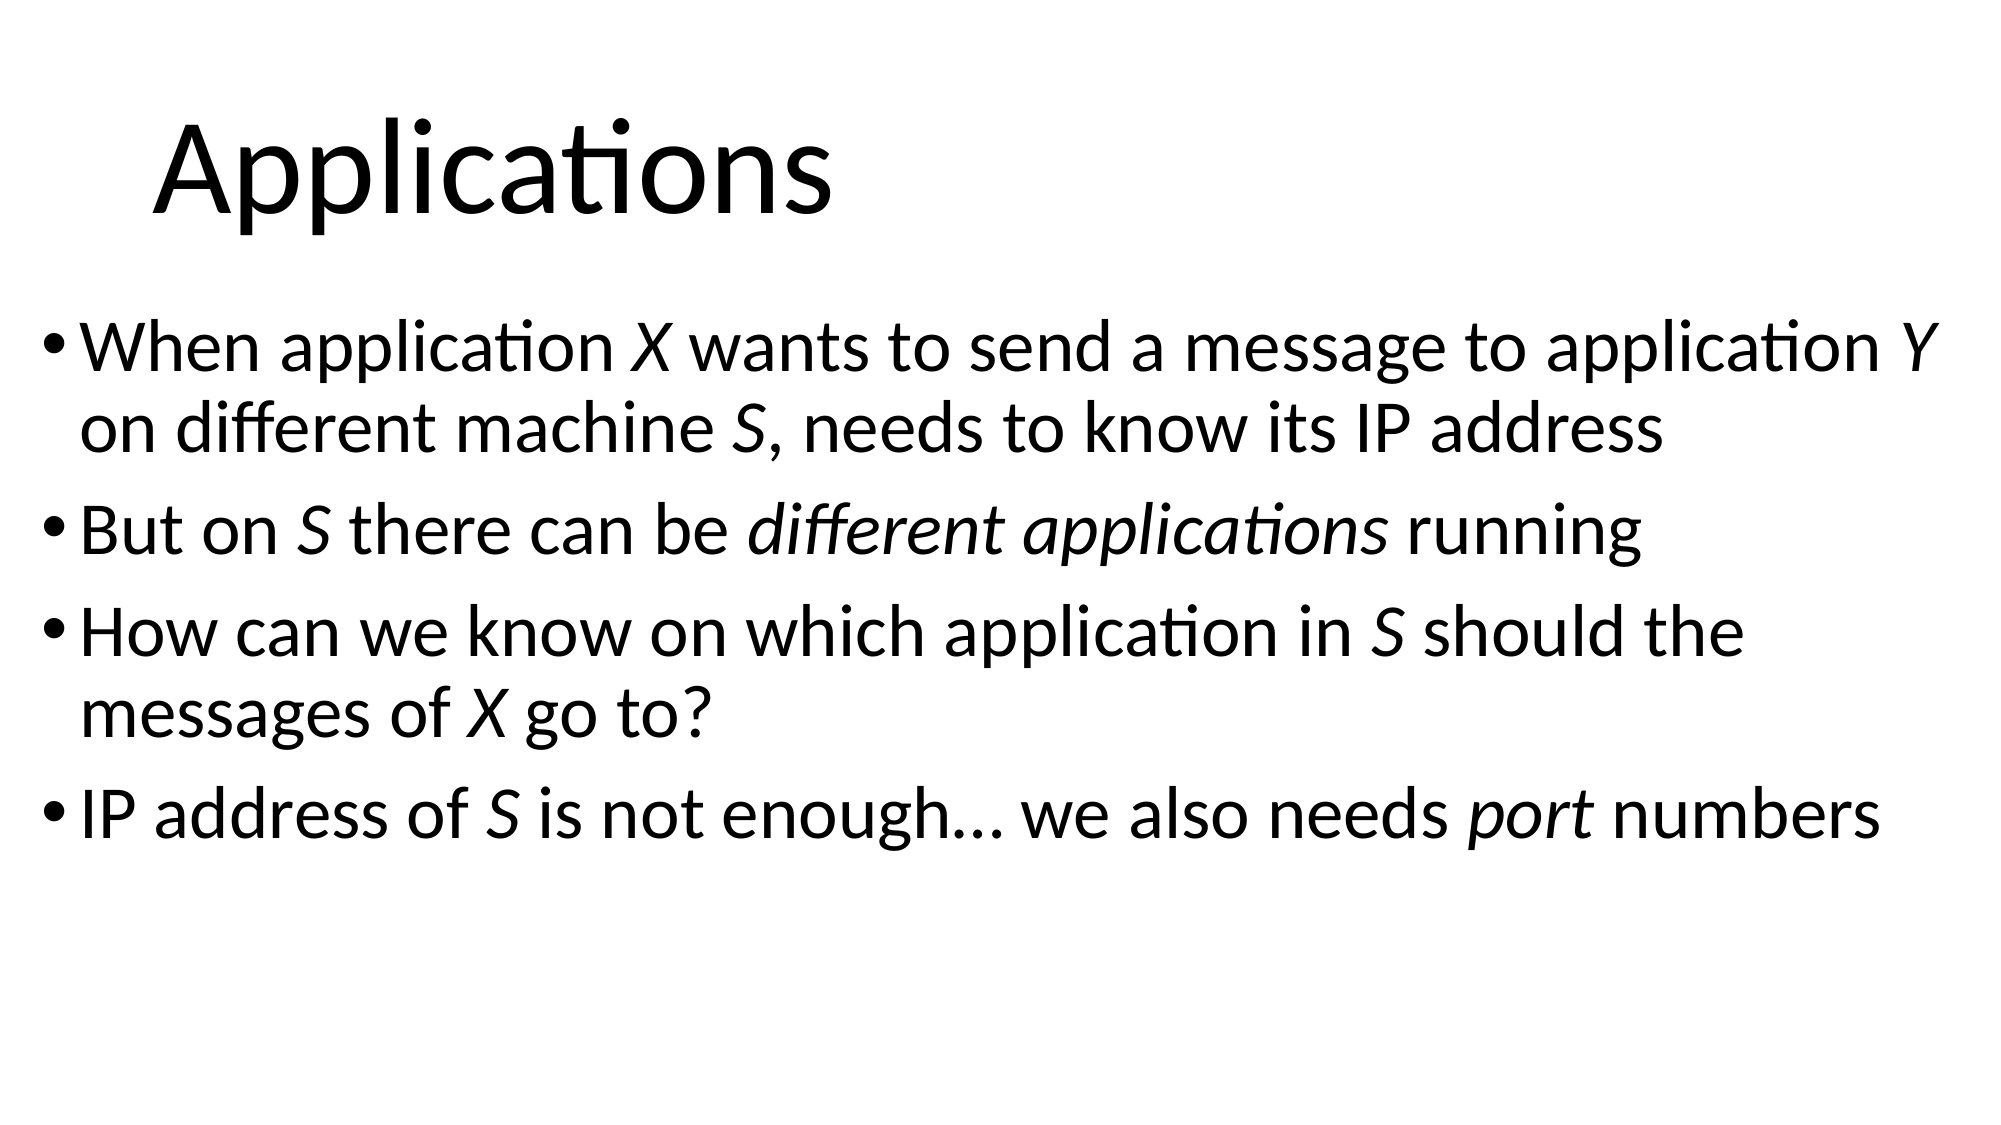

# Applications
When application X wants to send a message to application Y on different machine S, needs to know its IP address
But on S there can be different applications running
How can we know on which application in S should the messages of X go to?
IP address of S is not enough… we also needs port numbers